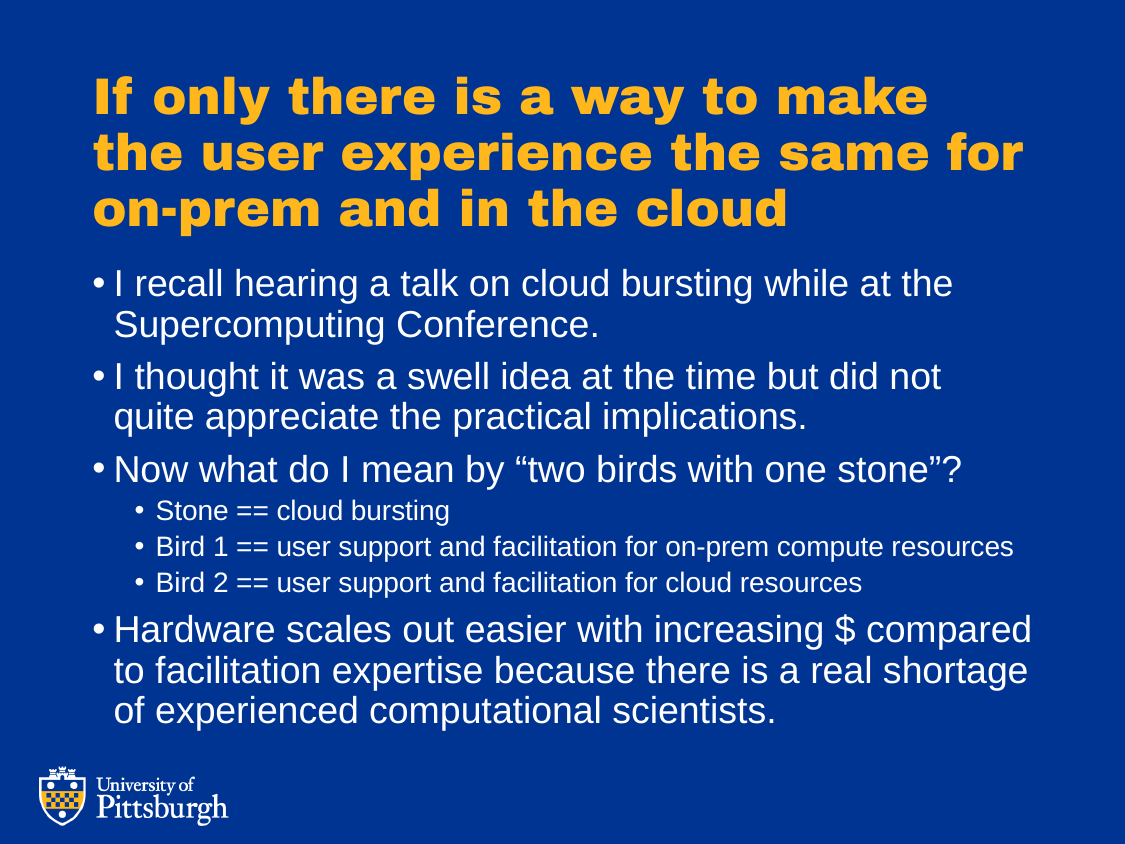

# If only there is a way to make the user experience the same for on-prem and in the cloud
I recall hearing a talk on cloud bursting while at the Supercomputing Conference.
I thought it was a swell idea at the time but did not quite appreciate the practical implications.
Now what do I mean by “two birds with one stone”?
Stone == cloud bursting
Bird 1 == user support and facilitation for on-prem compute resources
Bird 2 == user support and facilitation for cloud resources
Hardware scales out easier with increasing $ compared to facilitation expertise because there is a real shortage of experienced computational scientists.